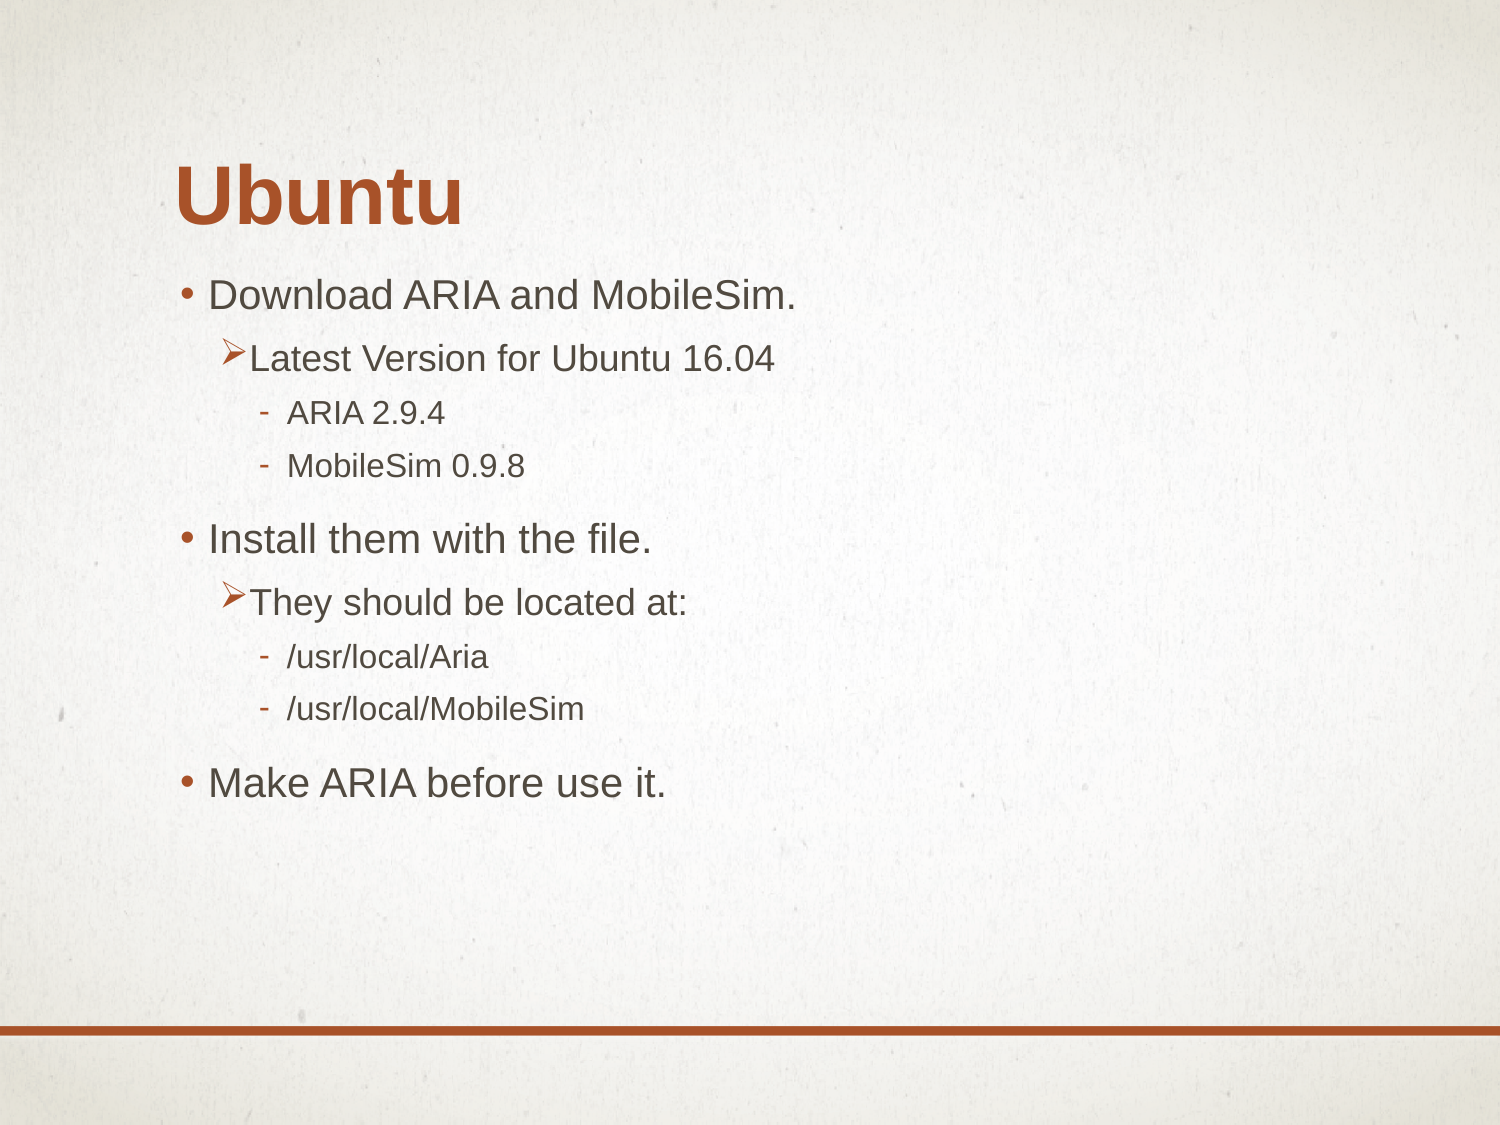

# Ubuntu
Download ARIA and MobileSim.
Latest Version for Ubuntu 16.04
ARIA 2.9.4
MobileSim 0.9.8
Install them with the file.
They should be located at:
/usr/local/Aria
/usr/local/MobileSim
Make ARIA before use it.